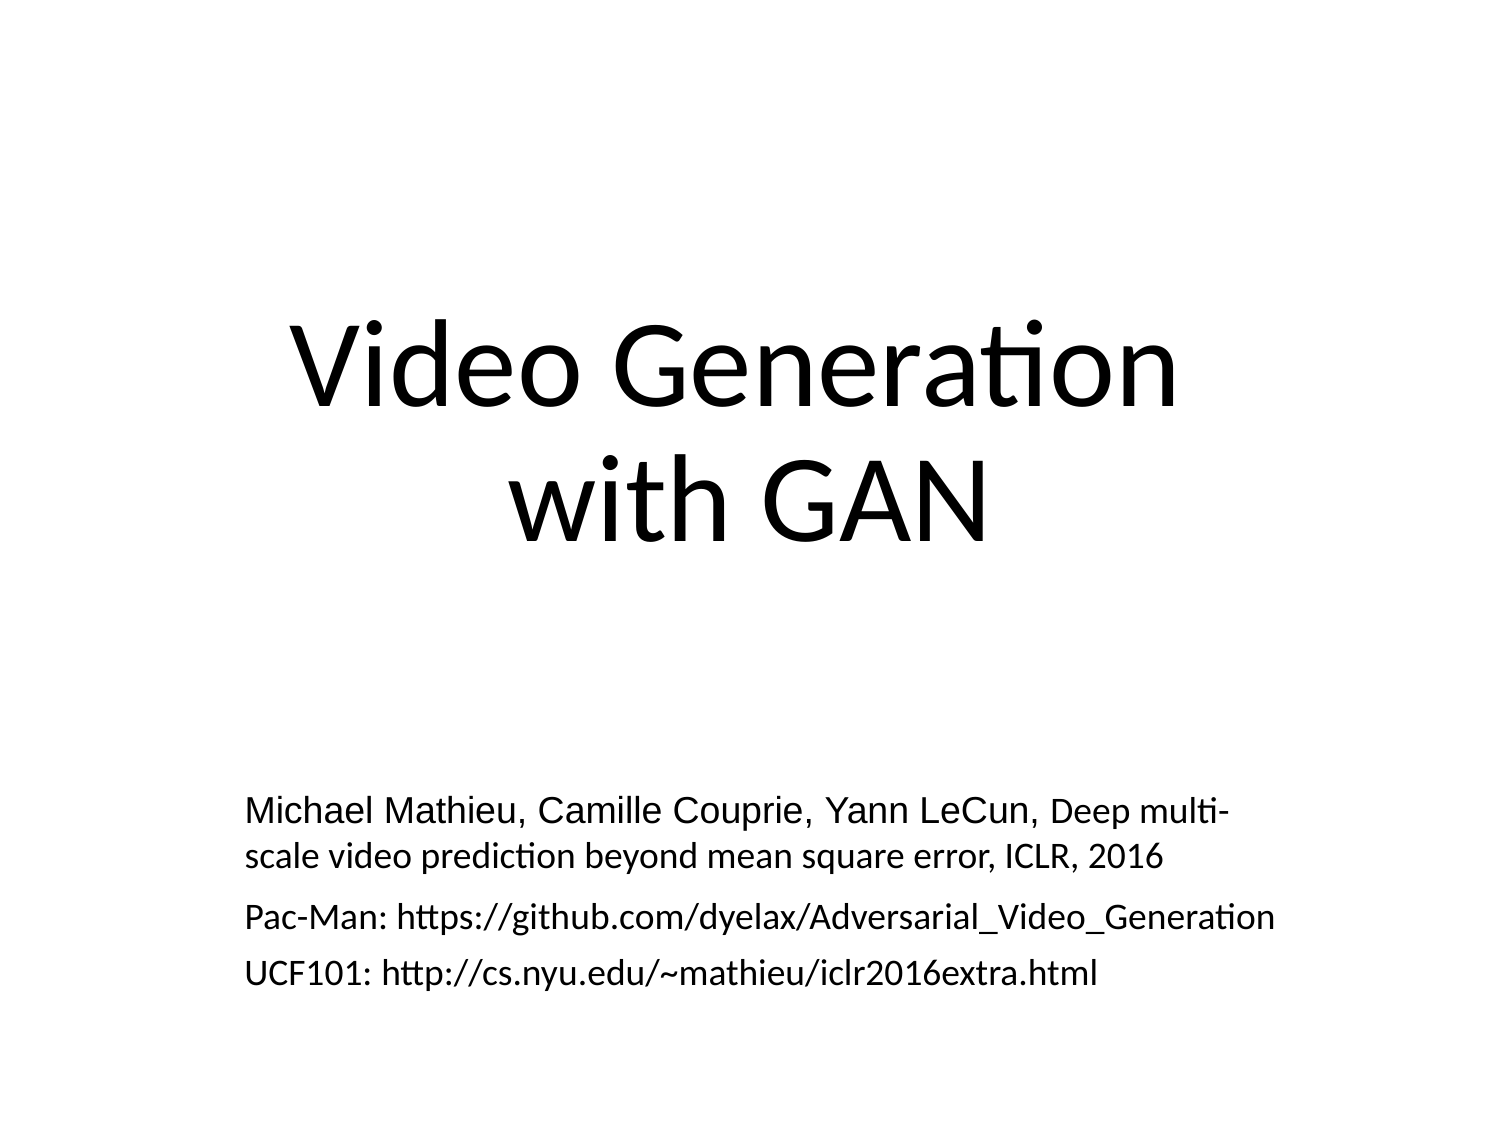

# Video Generation with GAN
Michael Mathieu, Camille Couprie, Yann LeCun, Deep multi-scale video prediction beyond mean square error, ICLR, 2016
Pac-Man: https://github.com/dyelax/Adversarial_Video_Generation
UCF101: http://cs.nyu.edu/~mathieu/iclr2016extra.html